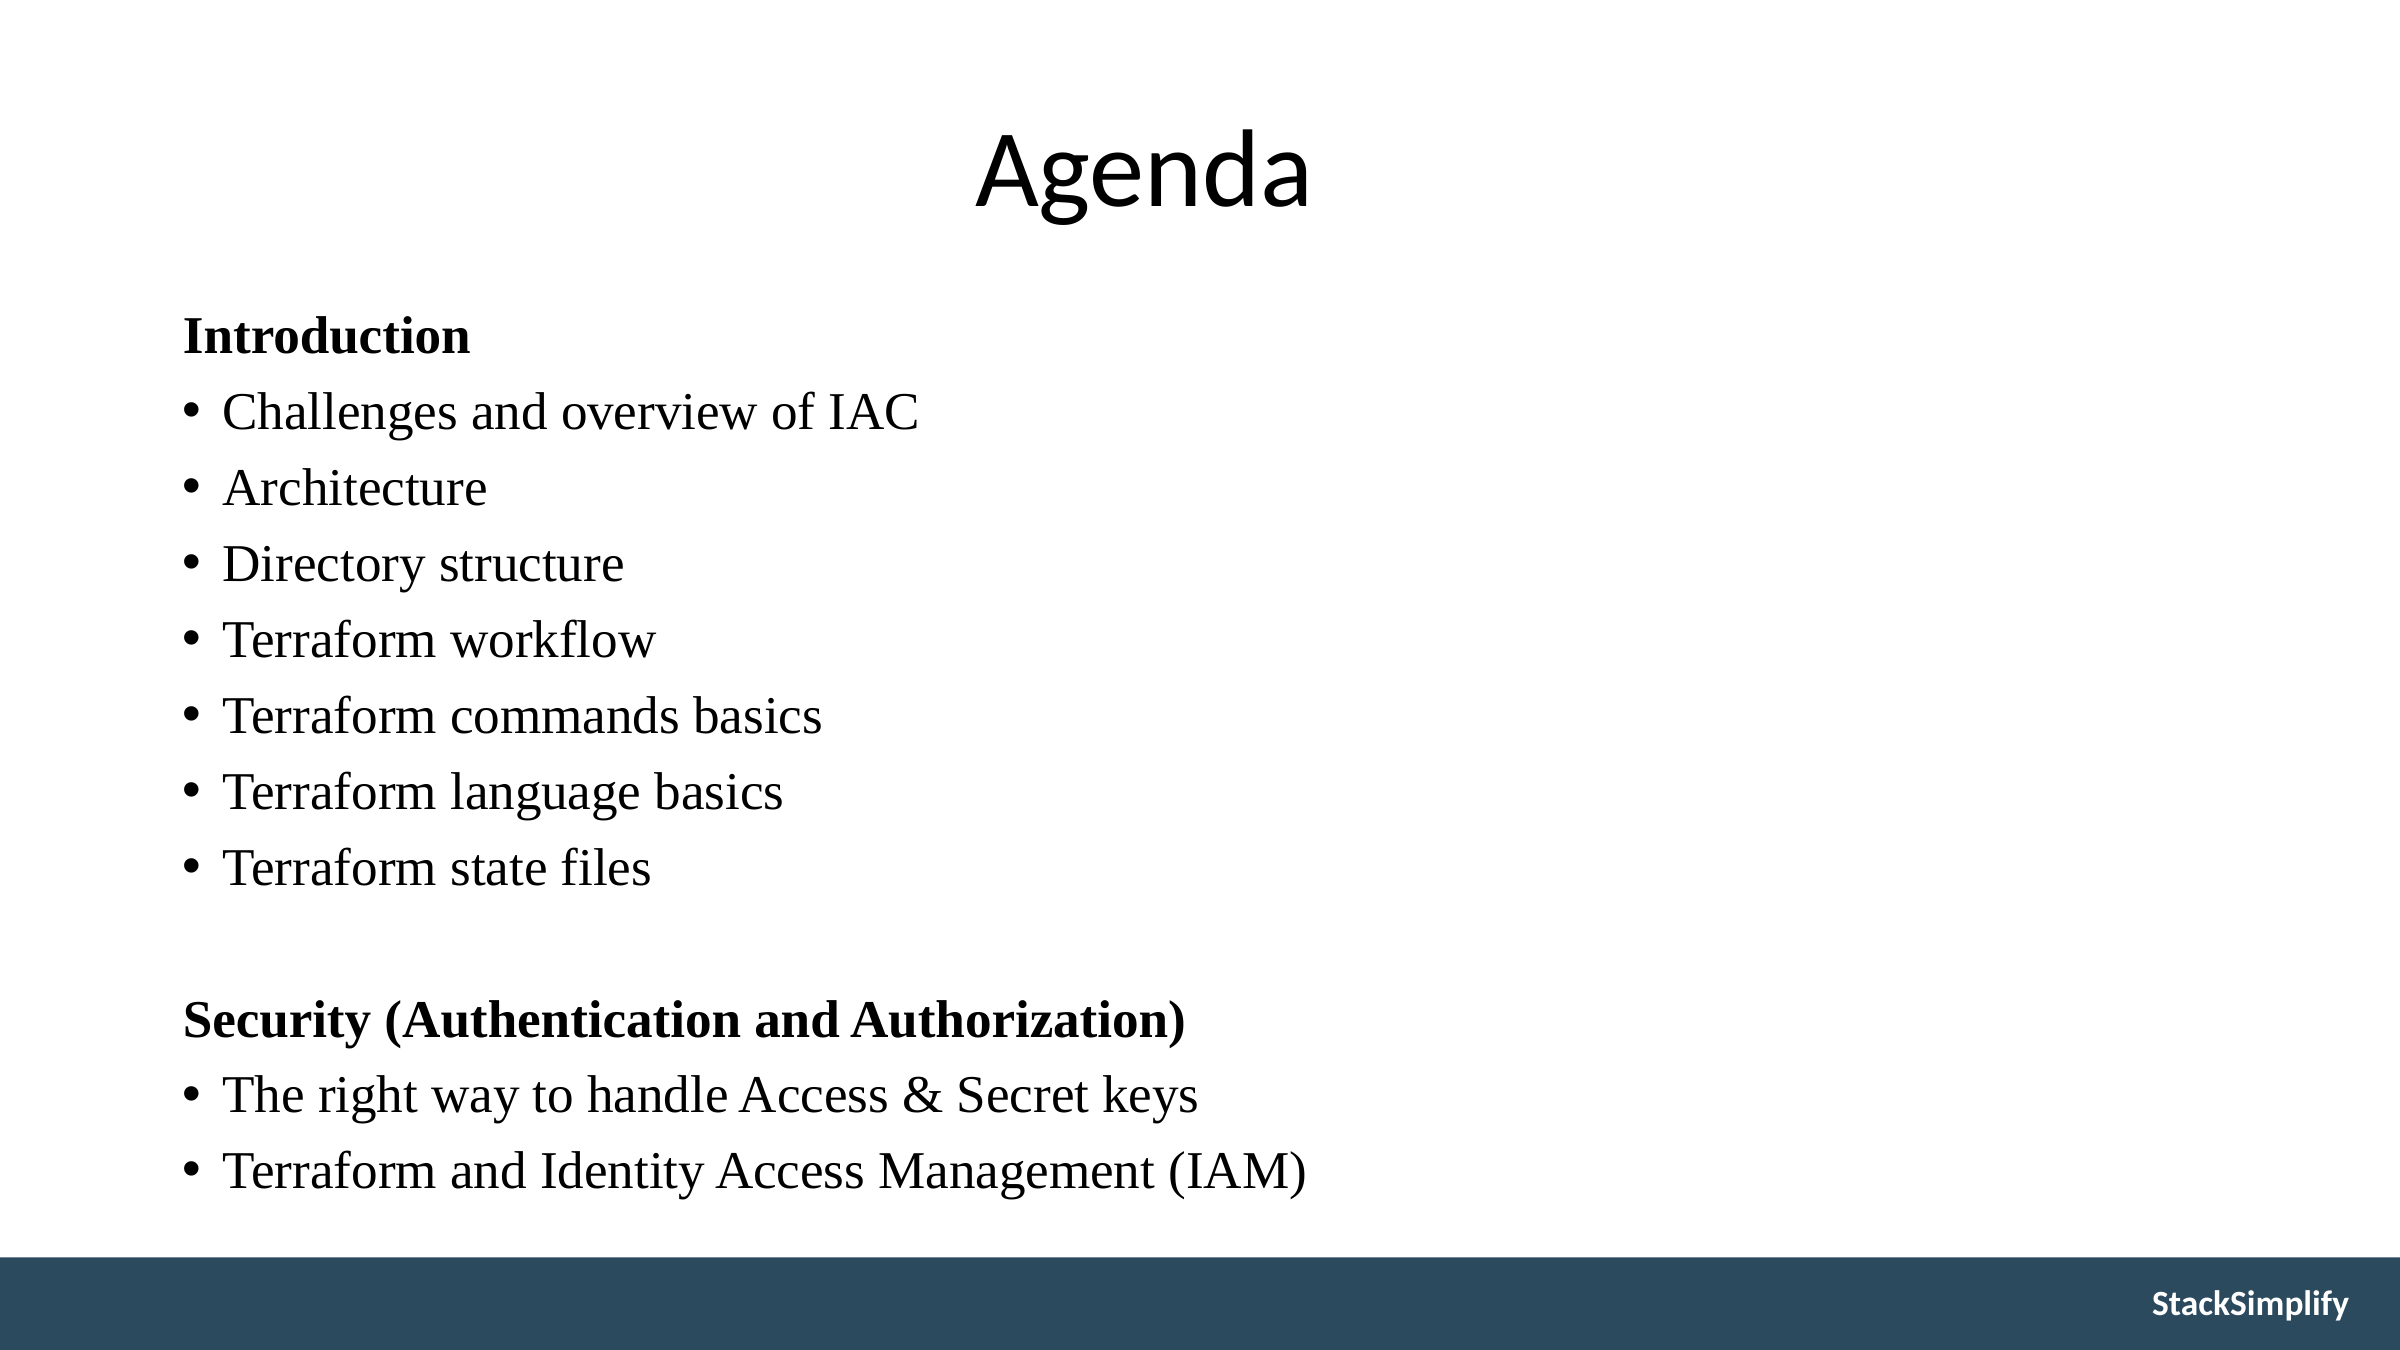

# Agenda
Introduction
Challenges and overview of IAC
Architecture
Directory structure
Terraform workflow
Terraform commands basics
Terraform language basics
Terraform state files

Security (Authentication and Authorization)
The right way to handle Access & Secret keys
Terraform and Identity Access Management (IAM)